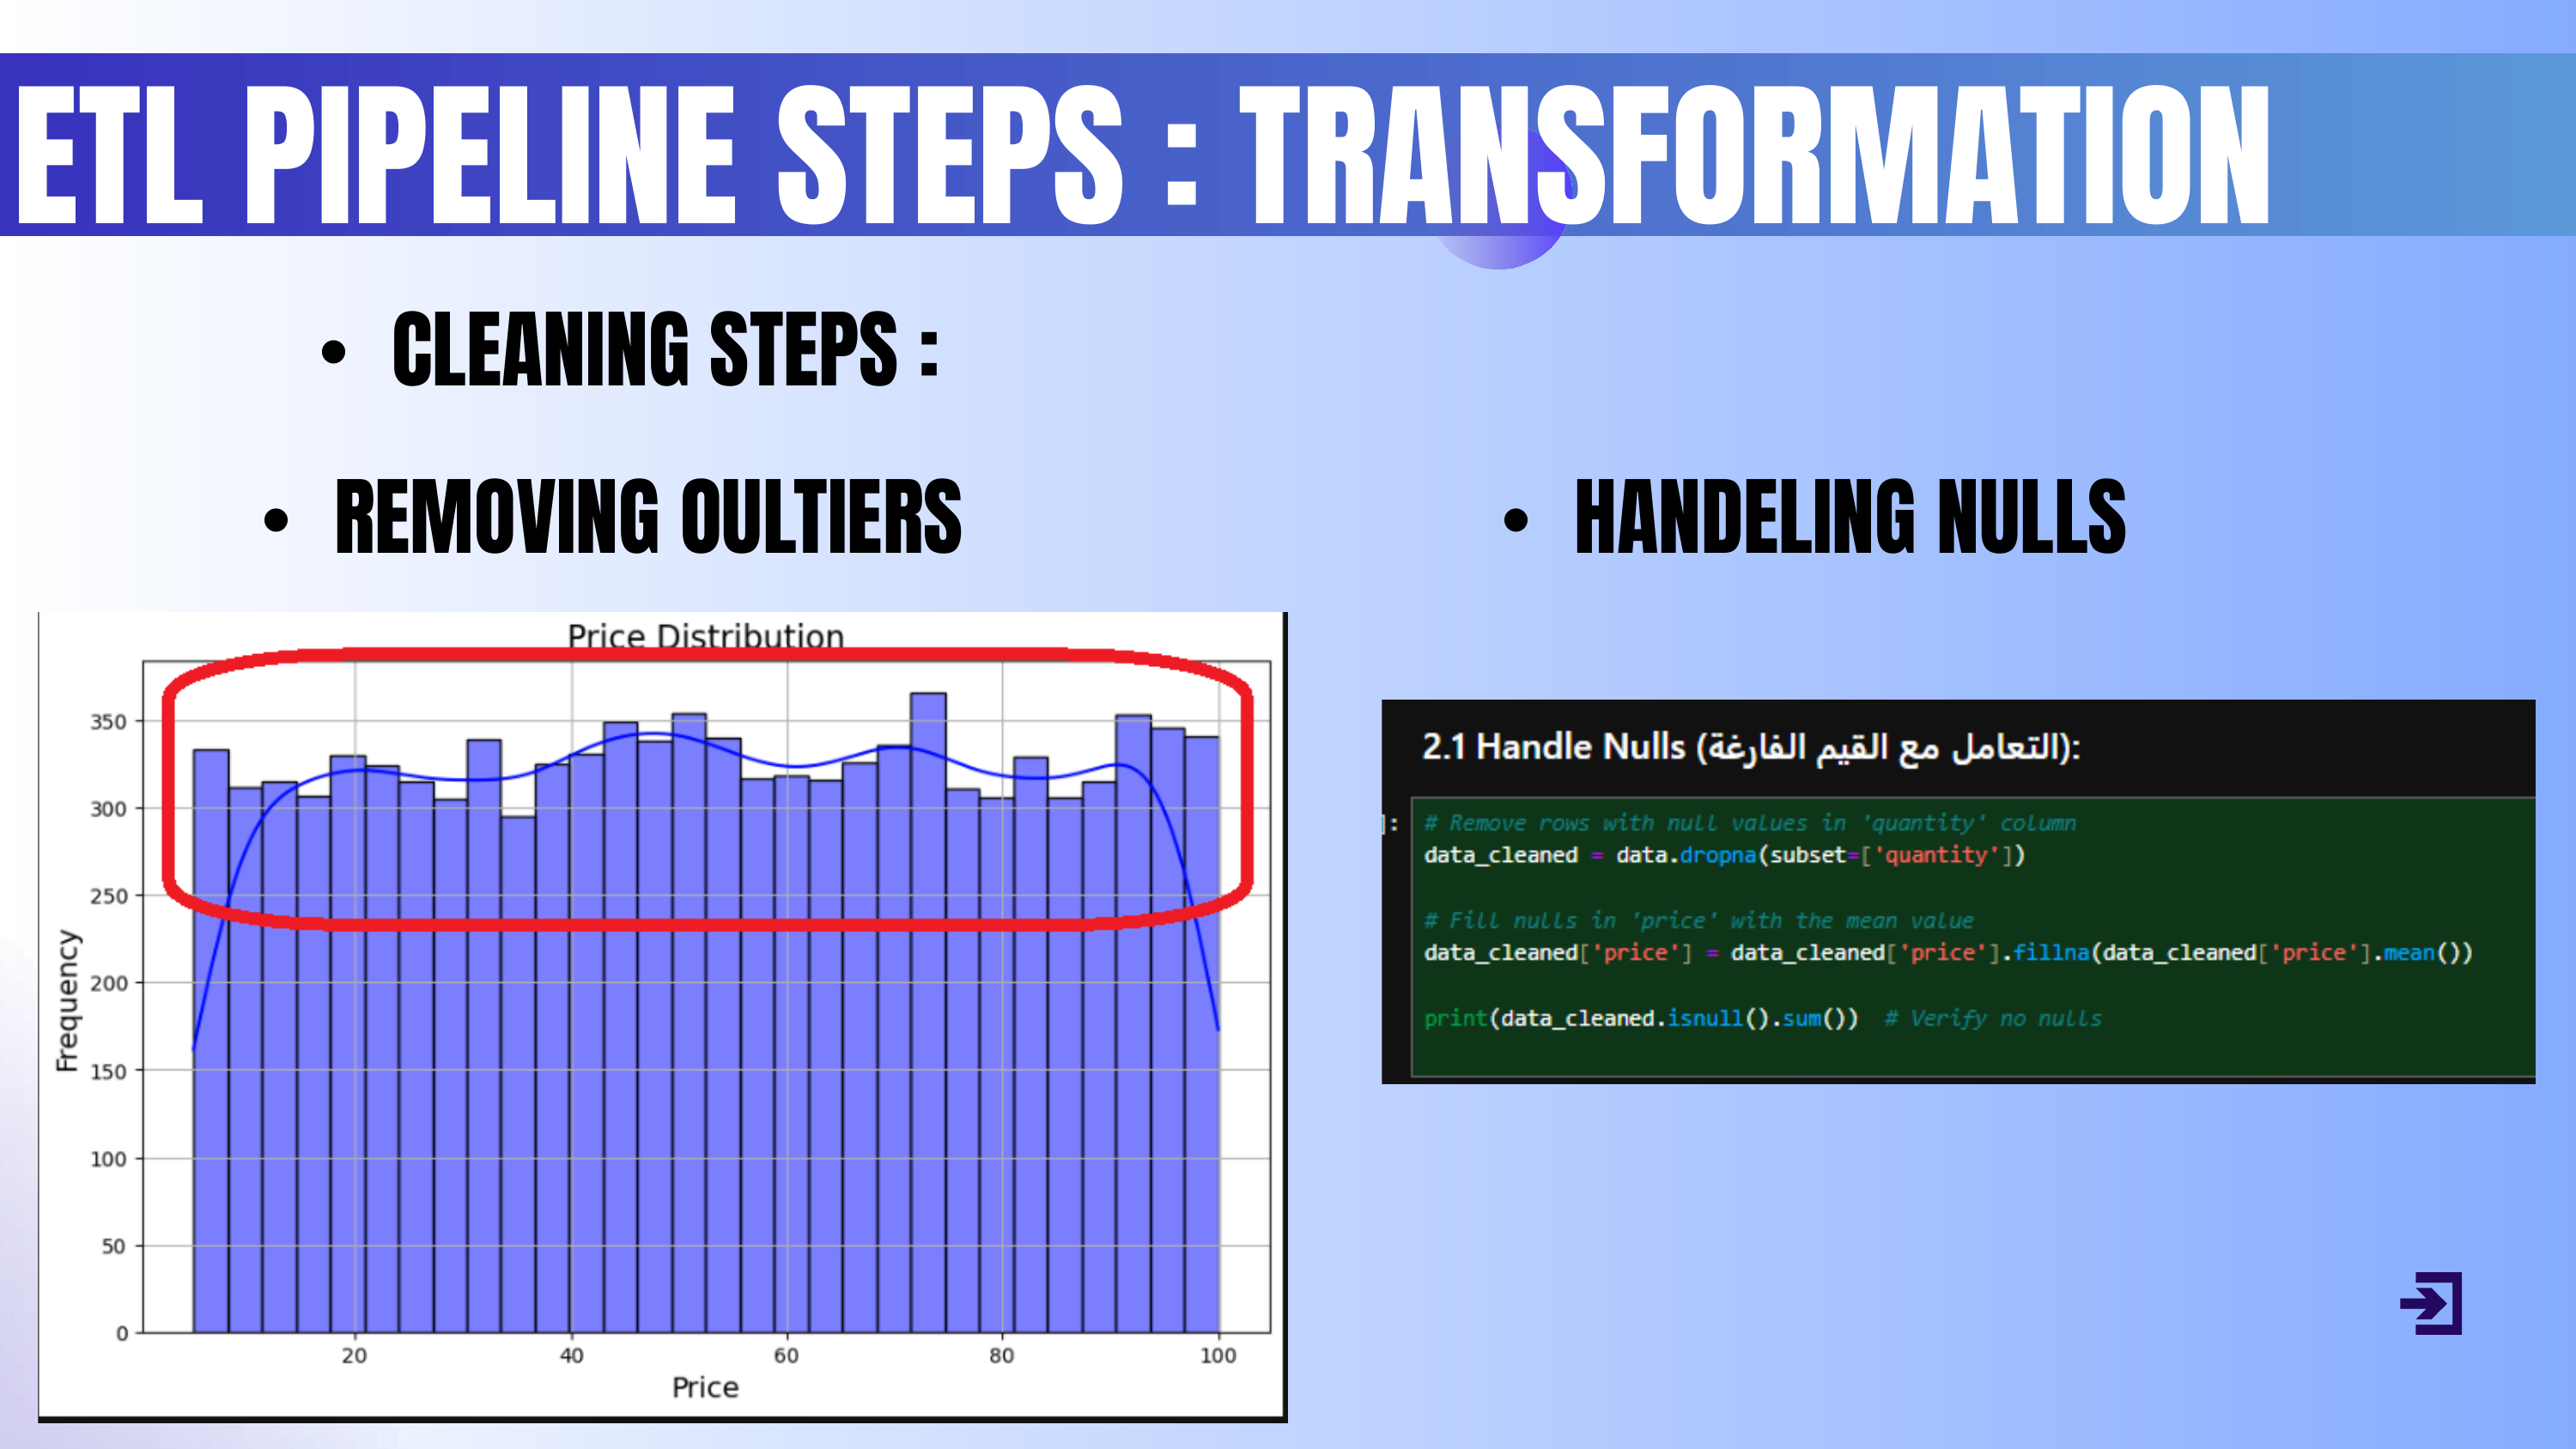

ETL PIPELINE STEPS : TRANSFORMATION

CLEANING STEPS :

REMOVING OULTIERS
HANDELING NULLS